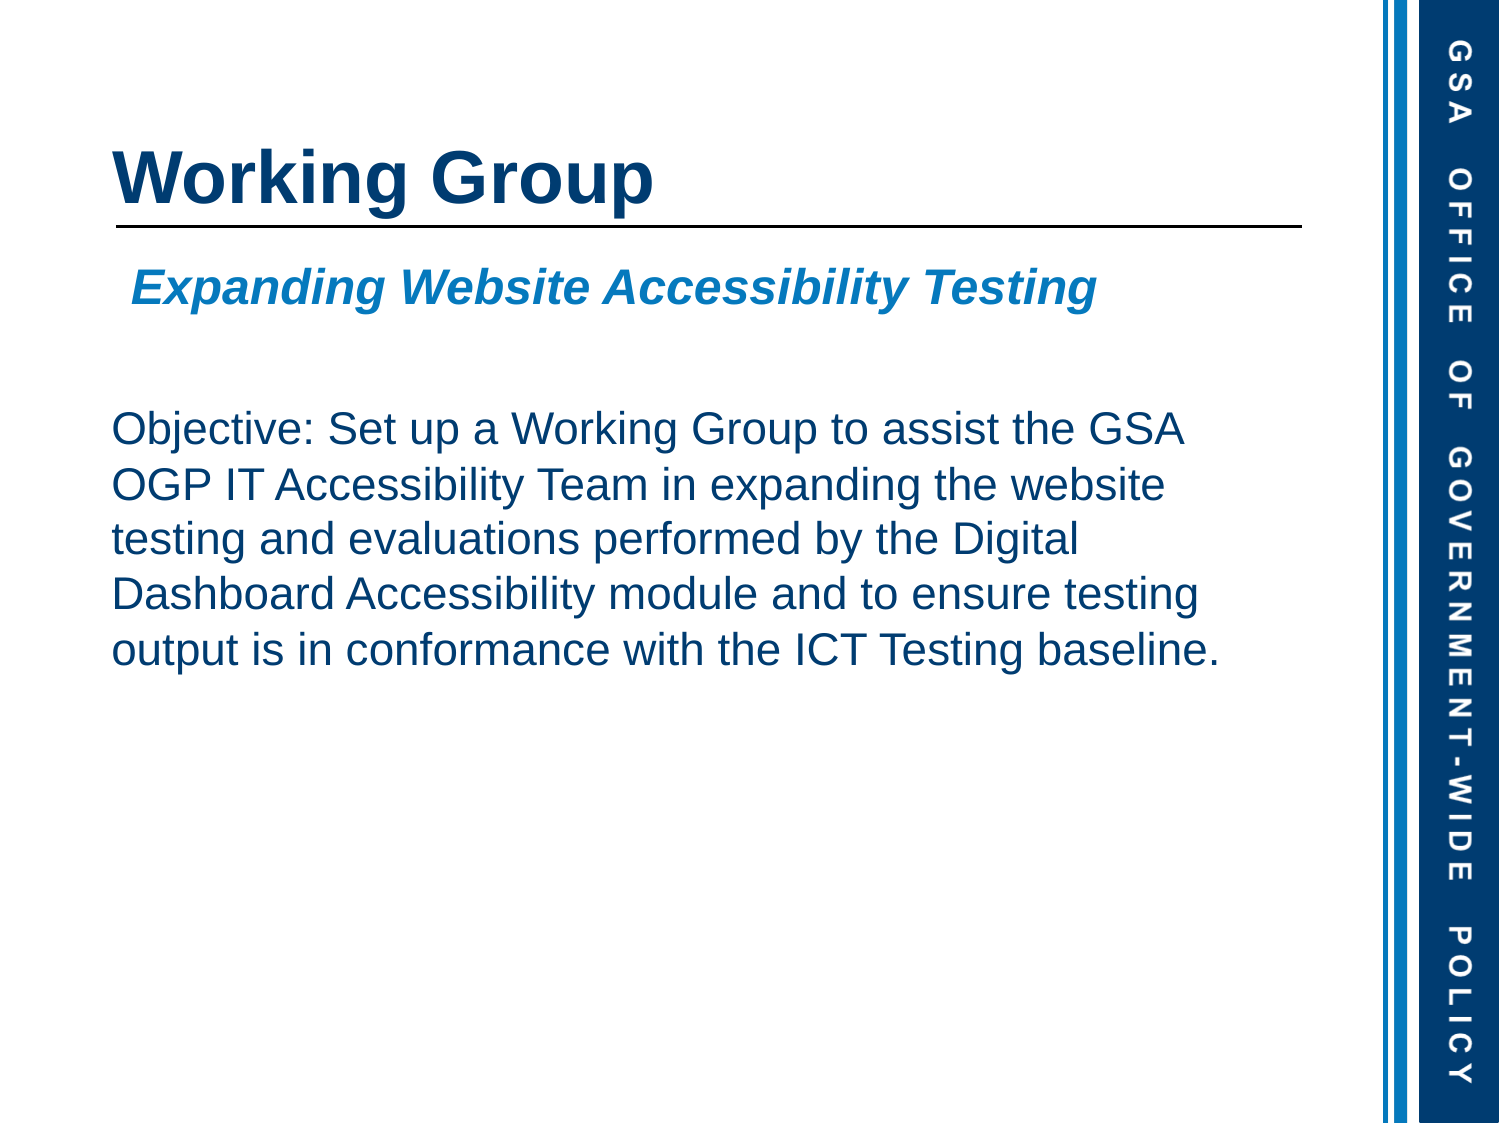

# Working Group
Expanding Website Accessibility Testing

Objective: Set up a Working Group to assist the GSA OGP IT Accessibility Team in expanding the website testing and evaluations performed by the Digital Dashboard Accessibility module and to ensure testing output is in conformance with the ICT Testing baseline.